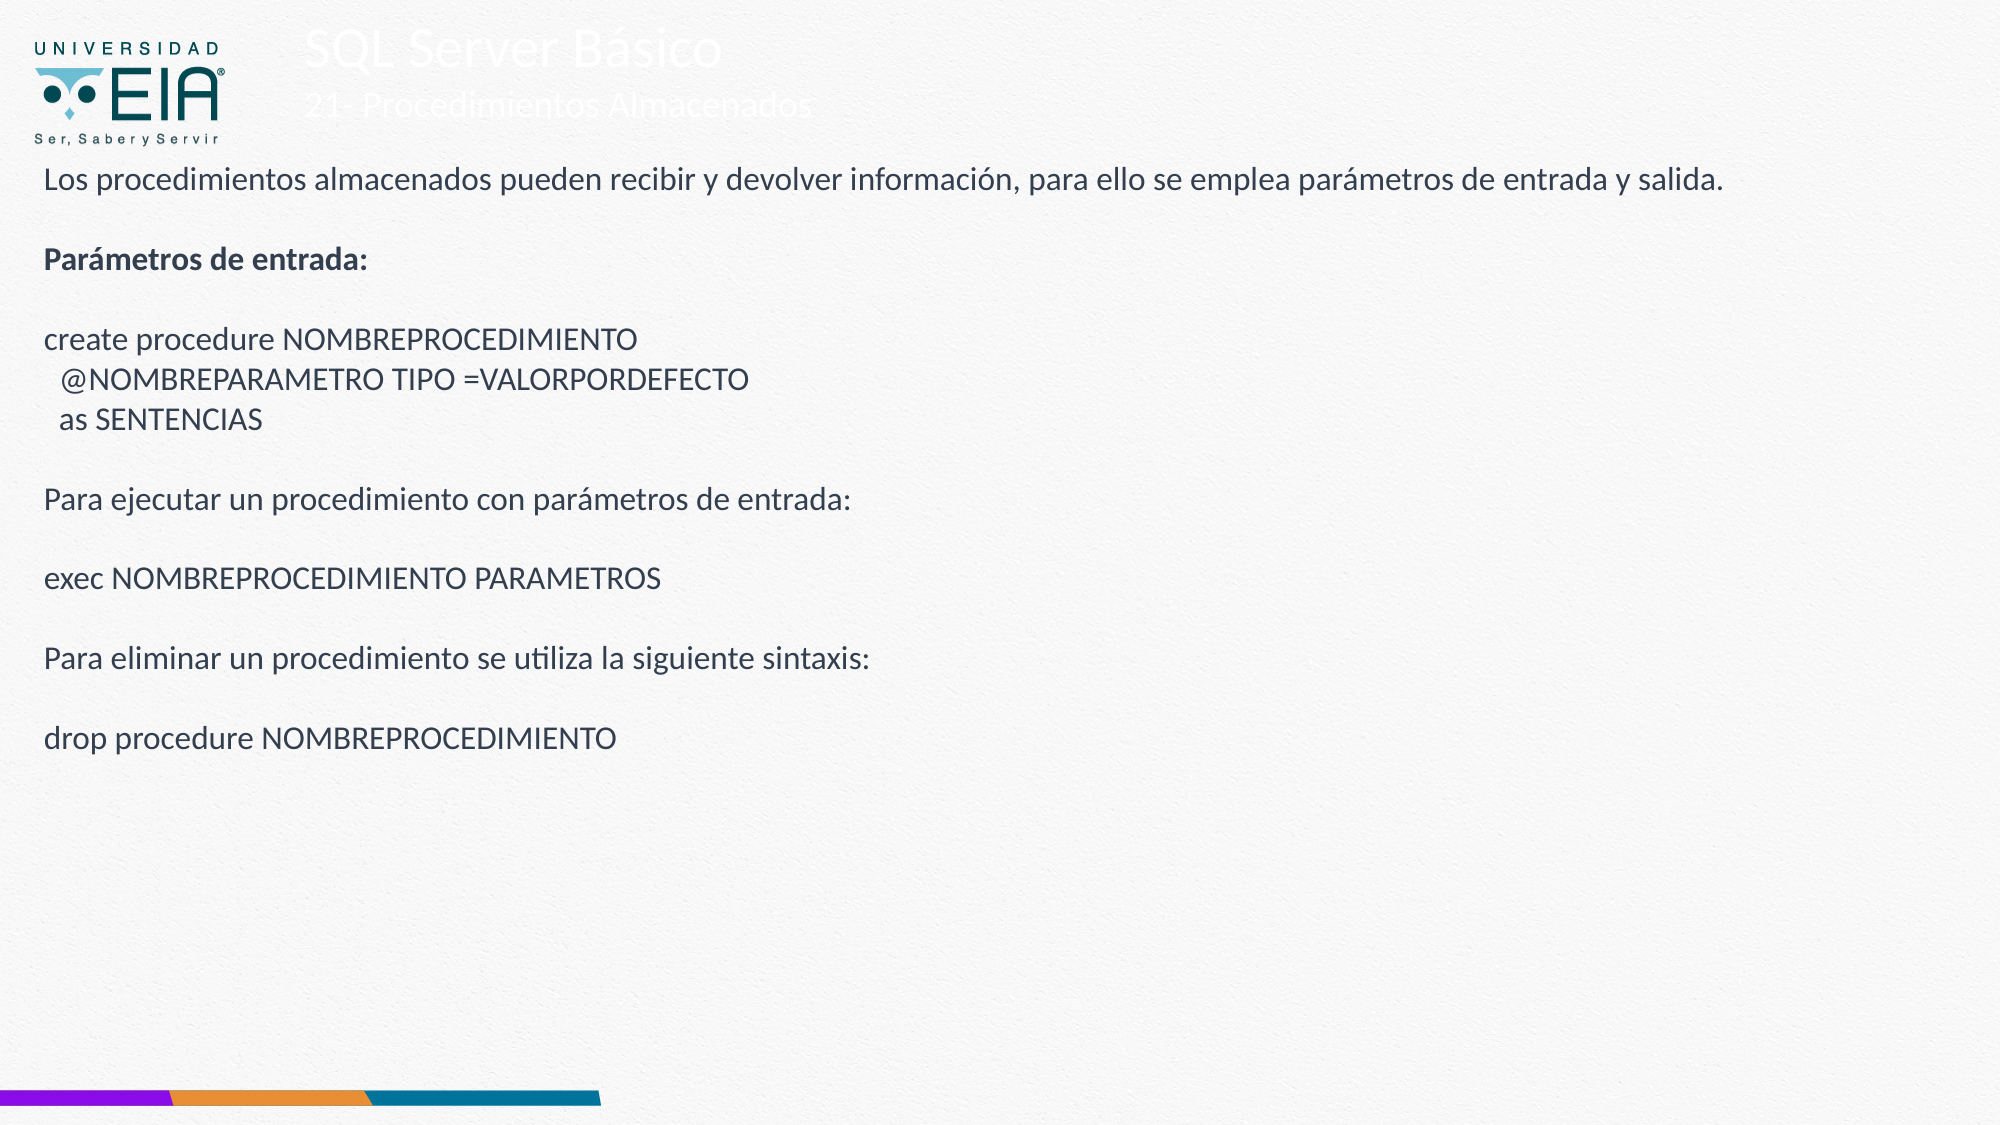

SQL Server Básico
21- Procedimientos Almacenados
Los procedimientos almacenados pueden recibir y devolver información, para ello se emplea parámetros de entrada y salida.

Parámetros de entrada:

create procedure NOMBREPROCEDIMIENTO
  @NOMBREPARAMETRO TIPO =VALORPORDEFECTO
  as SENTENCIAS

Para ejecutar un procedimiento con parámetros de entrada:

exec NOMBREPROCEDIMIENTO PARAMETROS

Para eliminar un procedimiento se utiliza la siguiente sintaxis:

drop procedure NOMBREPROCEDIMIENTO